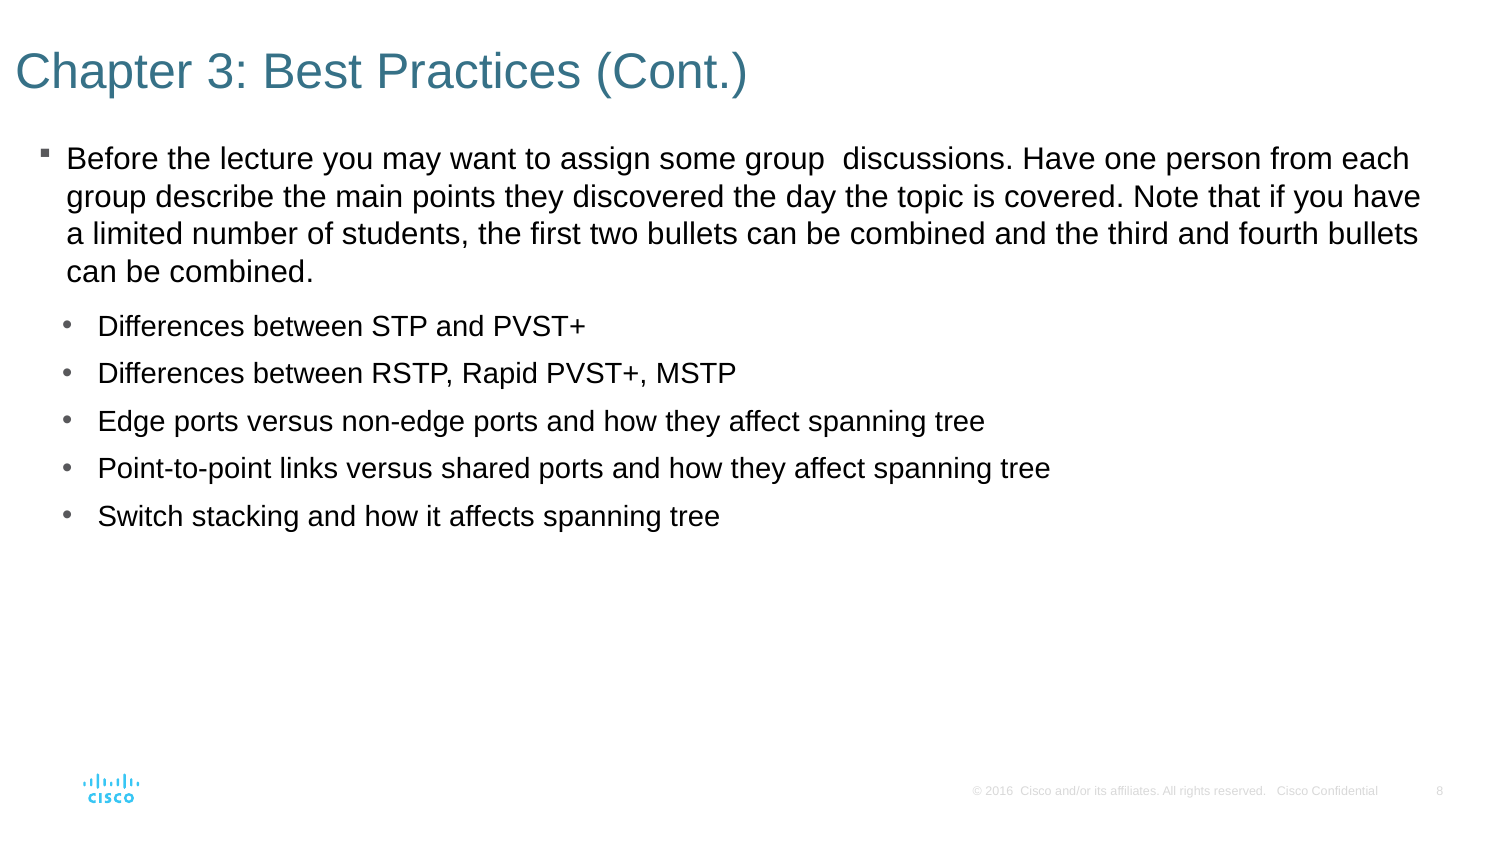

# Chapter 3: Best Practices (Cont.)
Before the lecture you may want to assign some group  discussions. Have one person from each group describe the main points they discovered the day the topic is covered. Note that if you have a limited number of students, the first two bullets can be combined and the third and fourth bullets can be combined.
Differences between STP and PVST+
Differences between RSTP, Rapid PVST+, MSTP
Edge ports versus non-edge ports and how they affect spanning tree
Point-to-point links versus shared ports and how they affect spanning tree
Switch stacking and how it affects spanning tree